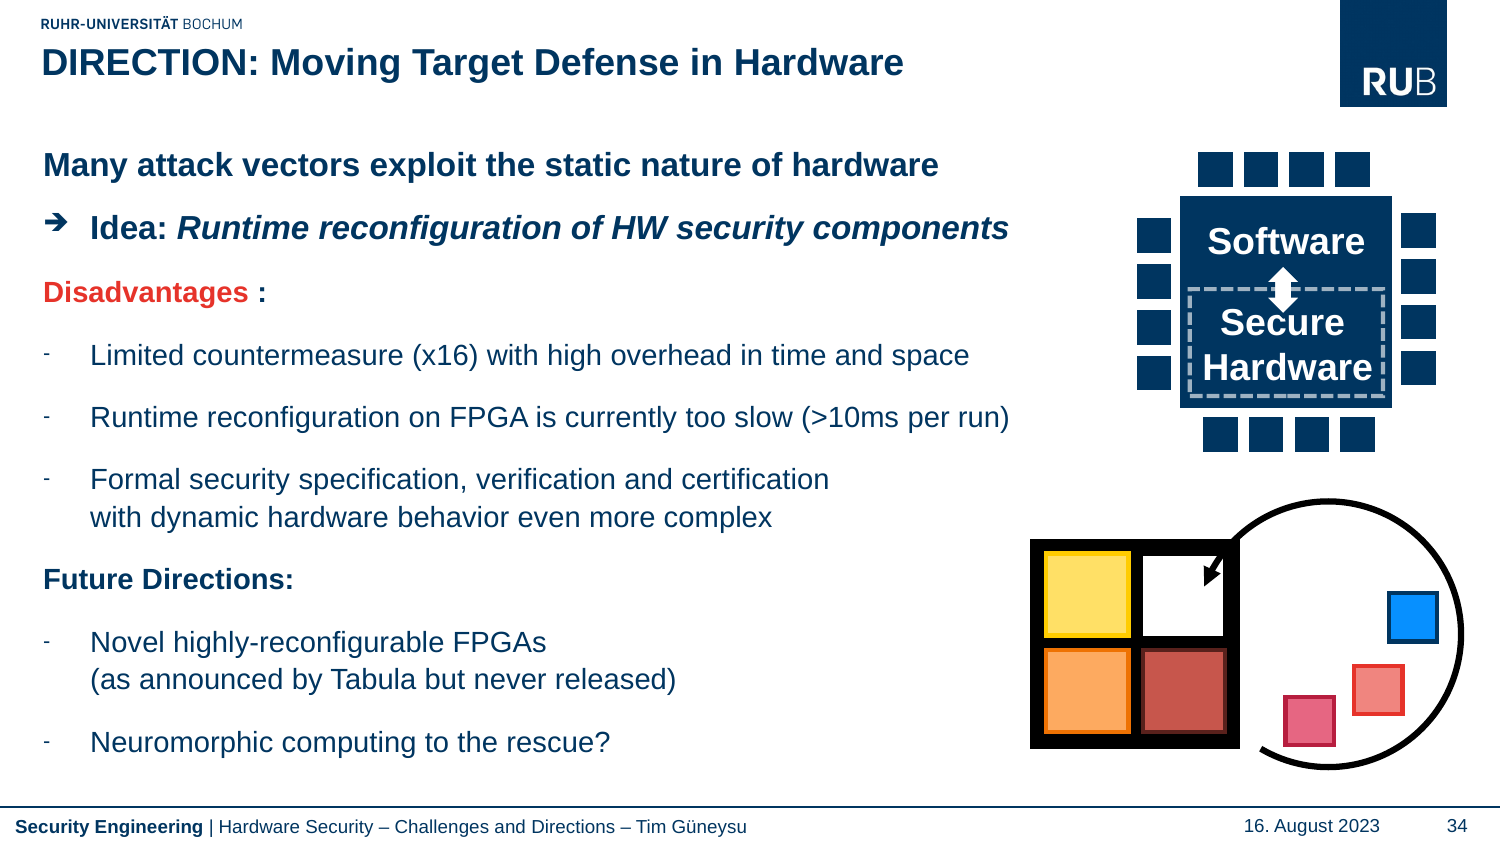

# DIRECTION: Moving Target Defense in Hardware
Many attack vectors exploit the static nature of hardware
Idea: Runtime reconfiguration of HW security components
Disadvantages :
Limited countermeasure (x16) with high overhead in time and space
Runtime reconfiguration on FPGA is currently too slow (>10ms per run)
Formal security specification, verification and certification
with dynamic hardware behavior even more complex
Future Directions:
Novel highly-reconfigurable FPGAs
(as announced by Tabula but never released)
Neuromorphic computing to the rescue?

Software
Secure
Hardware

Hardware Security – Challenges and Directions – Tim Güneysu
16. August 2023
34